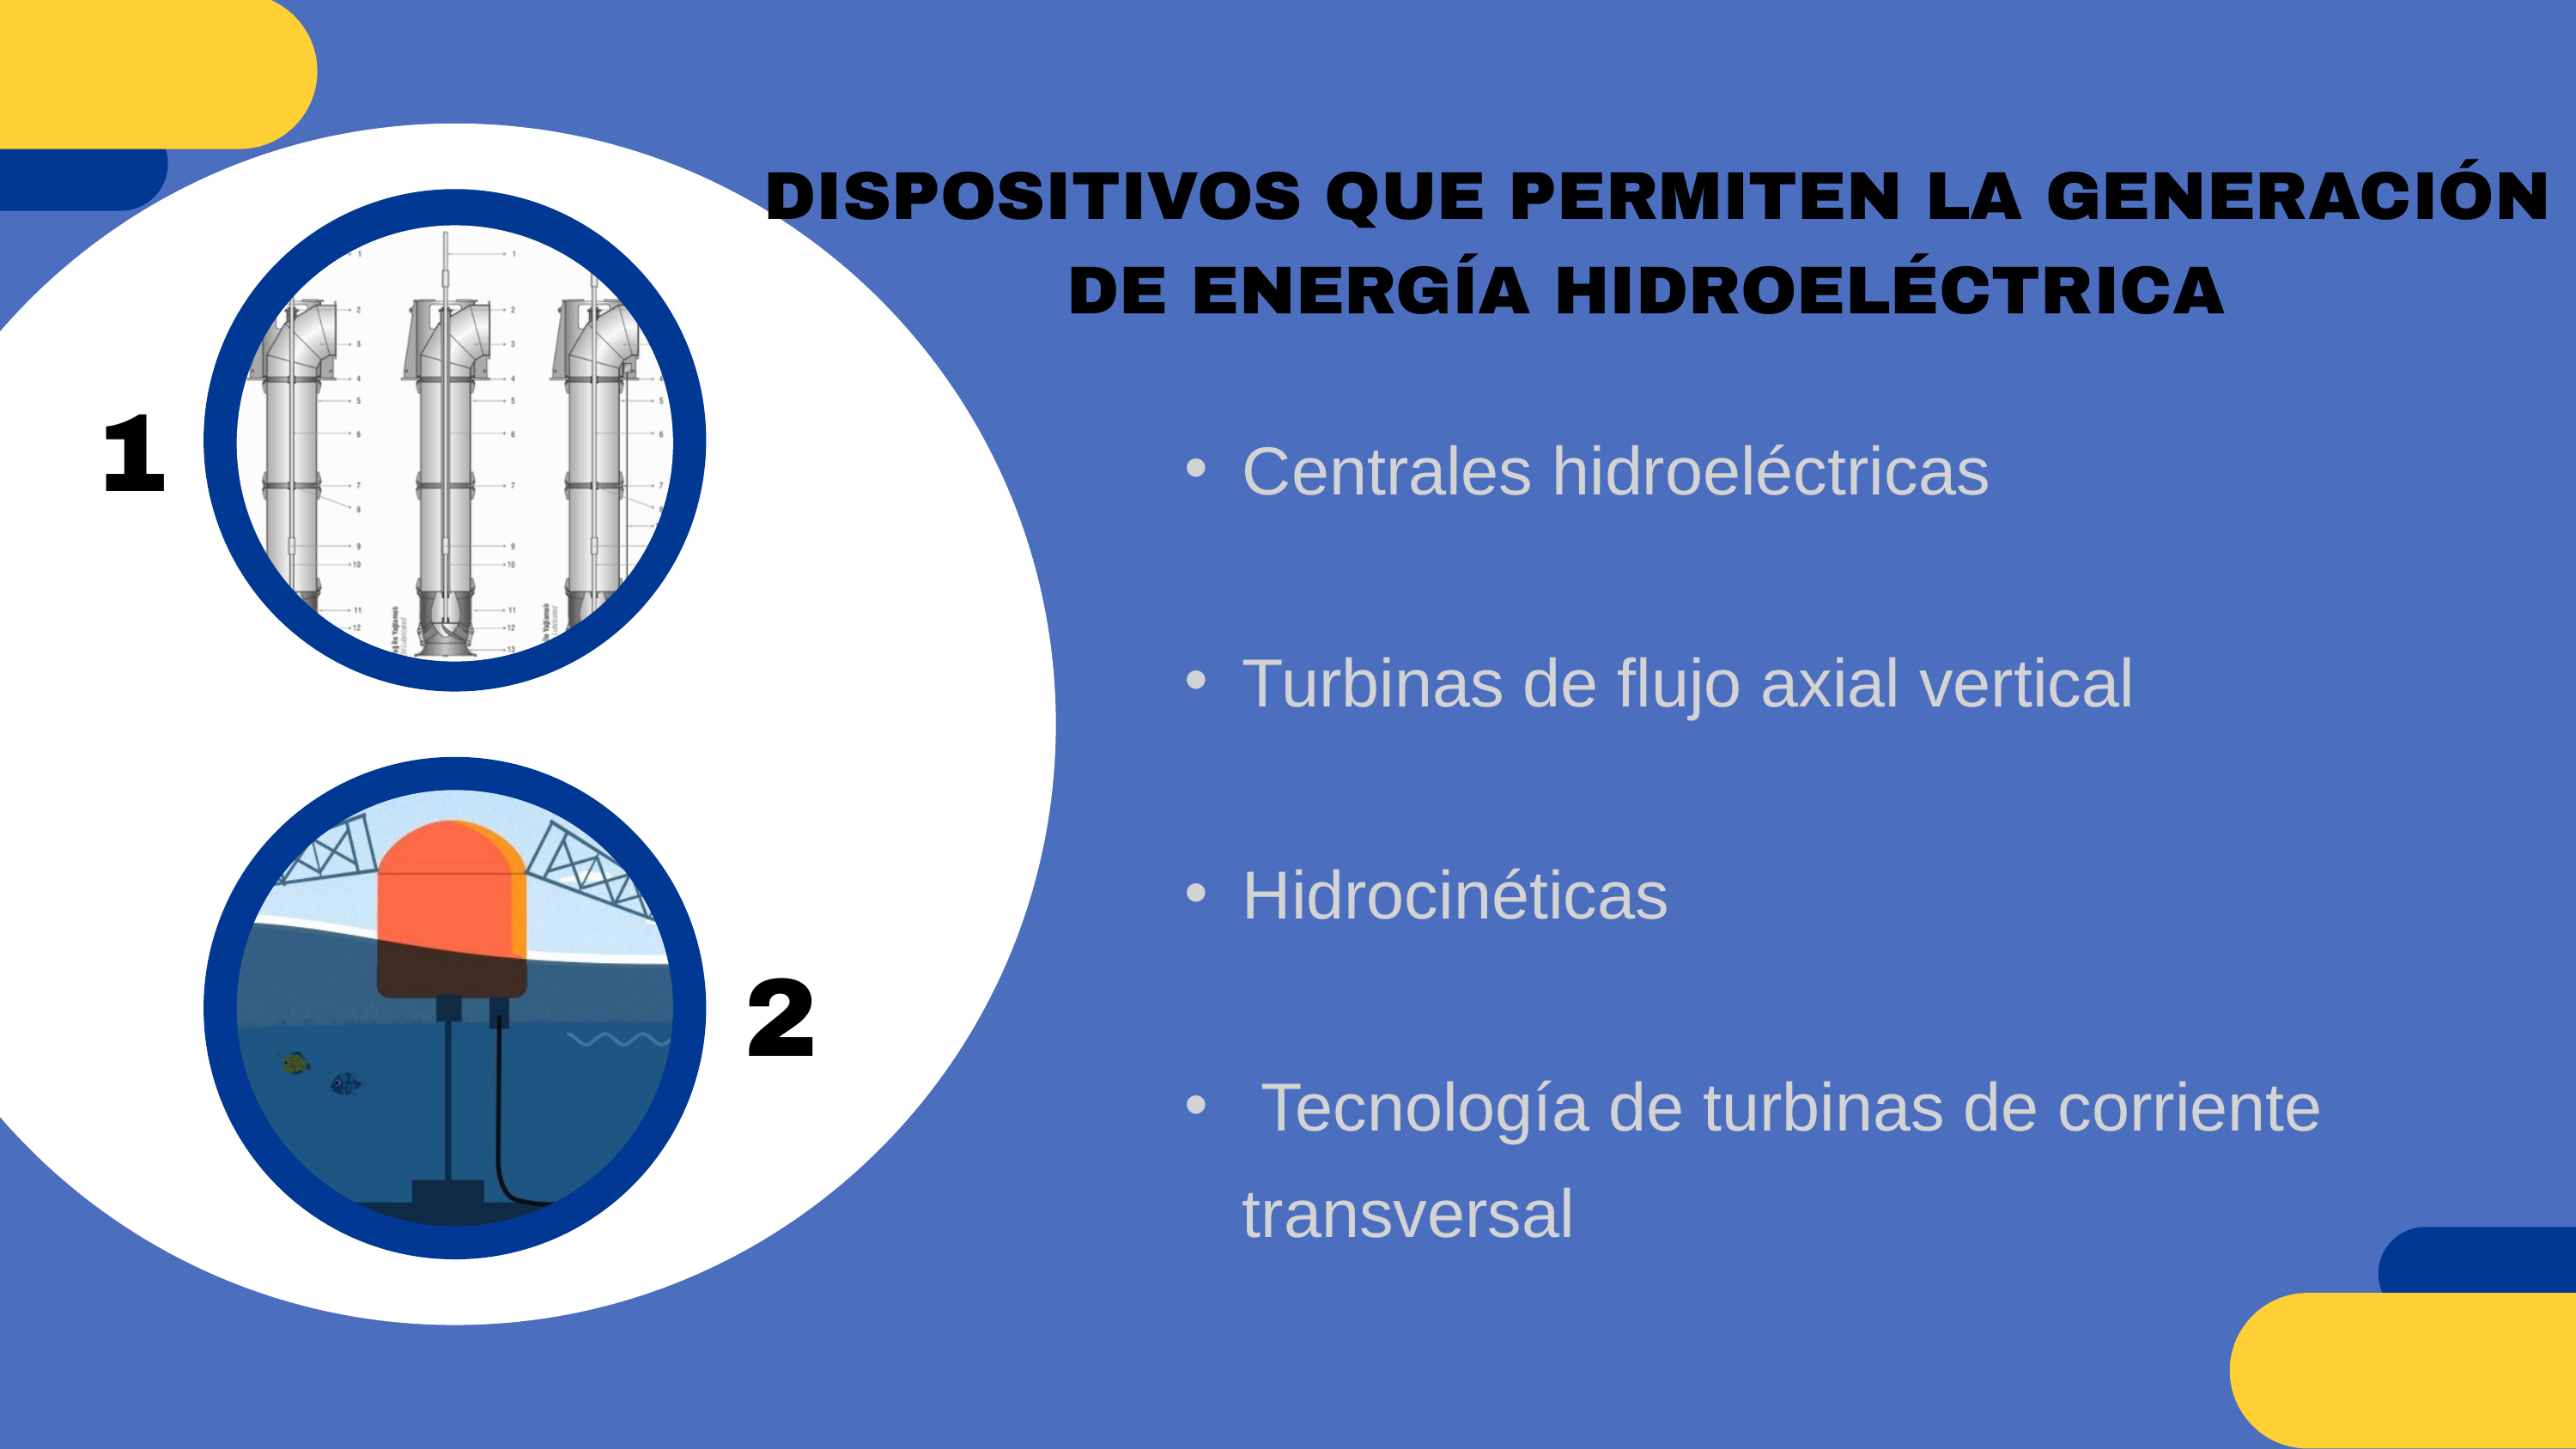

DISPOSITIVOS QUE PERMITEN LA GENERACIÓN DE ENERGÍA HIDROELÉCTRICA

Centrales hidroeléctricas

Turbinas de flujo axial vertical

Hidrocinéticas

 Tecnología de turbinas de corriente transversal

1

2